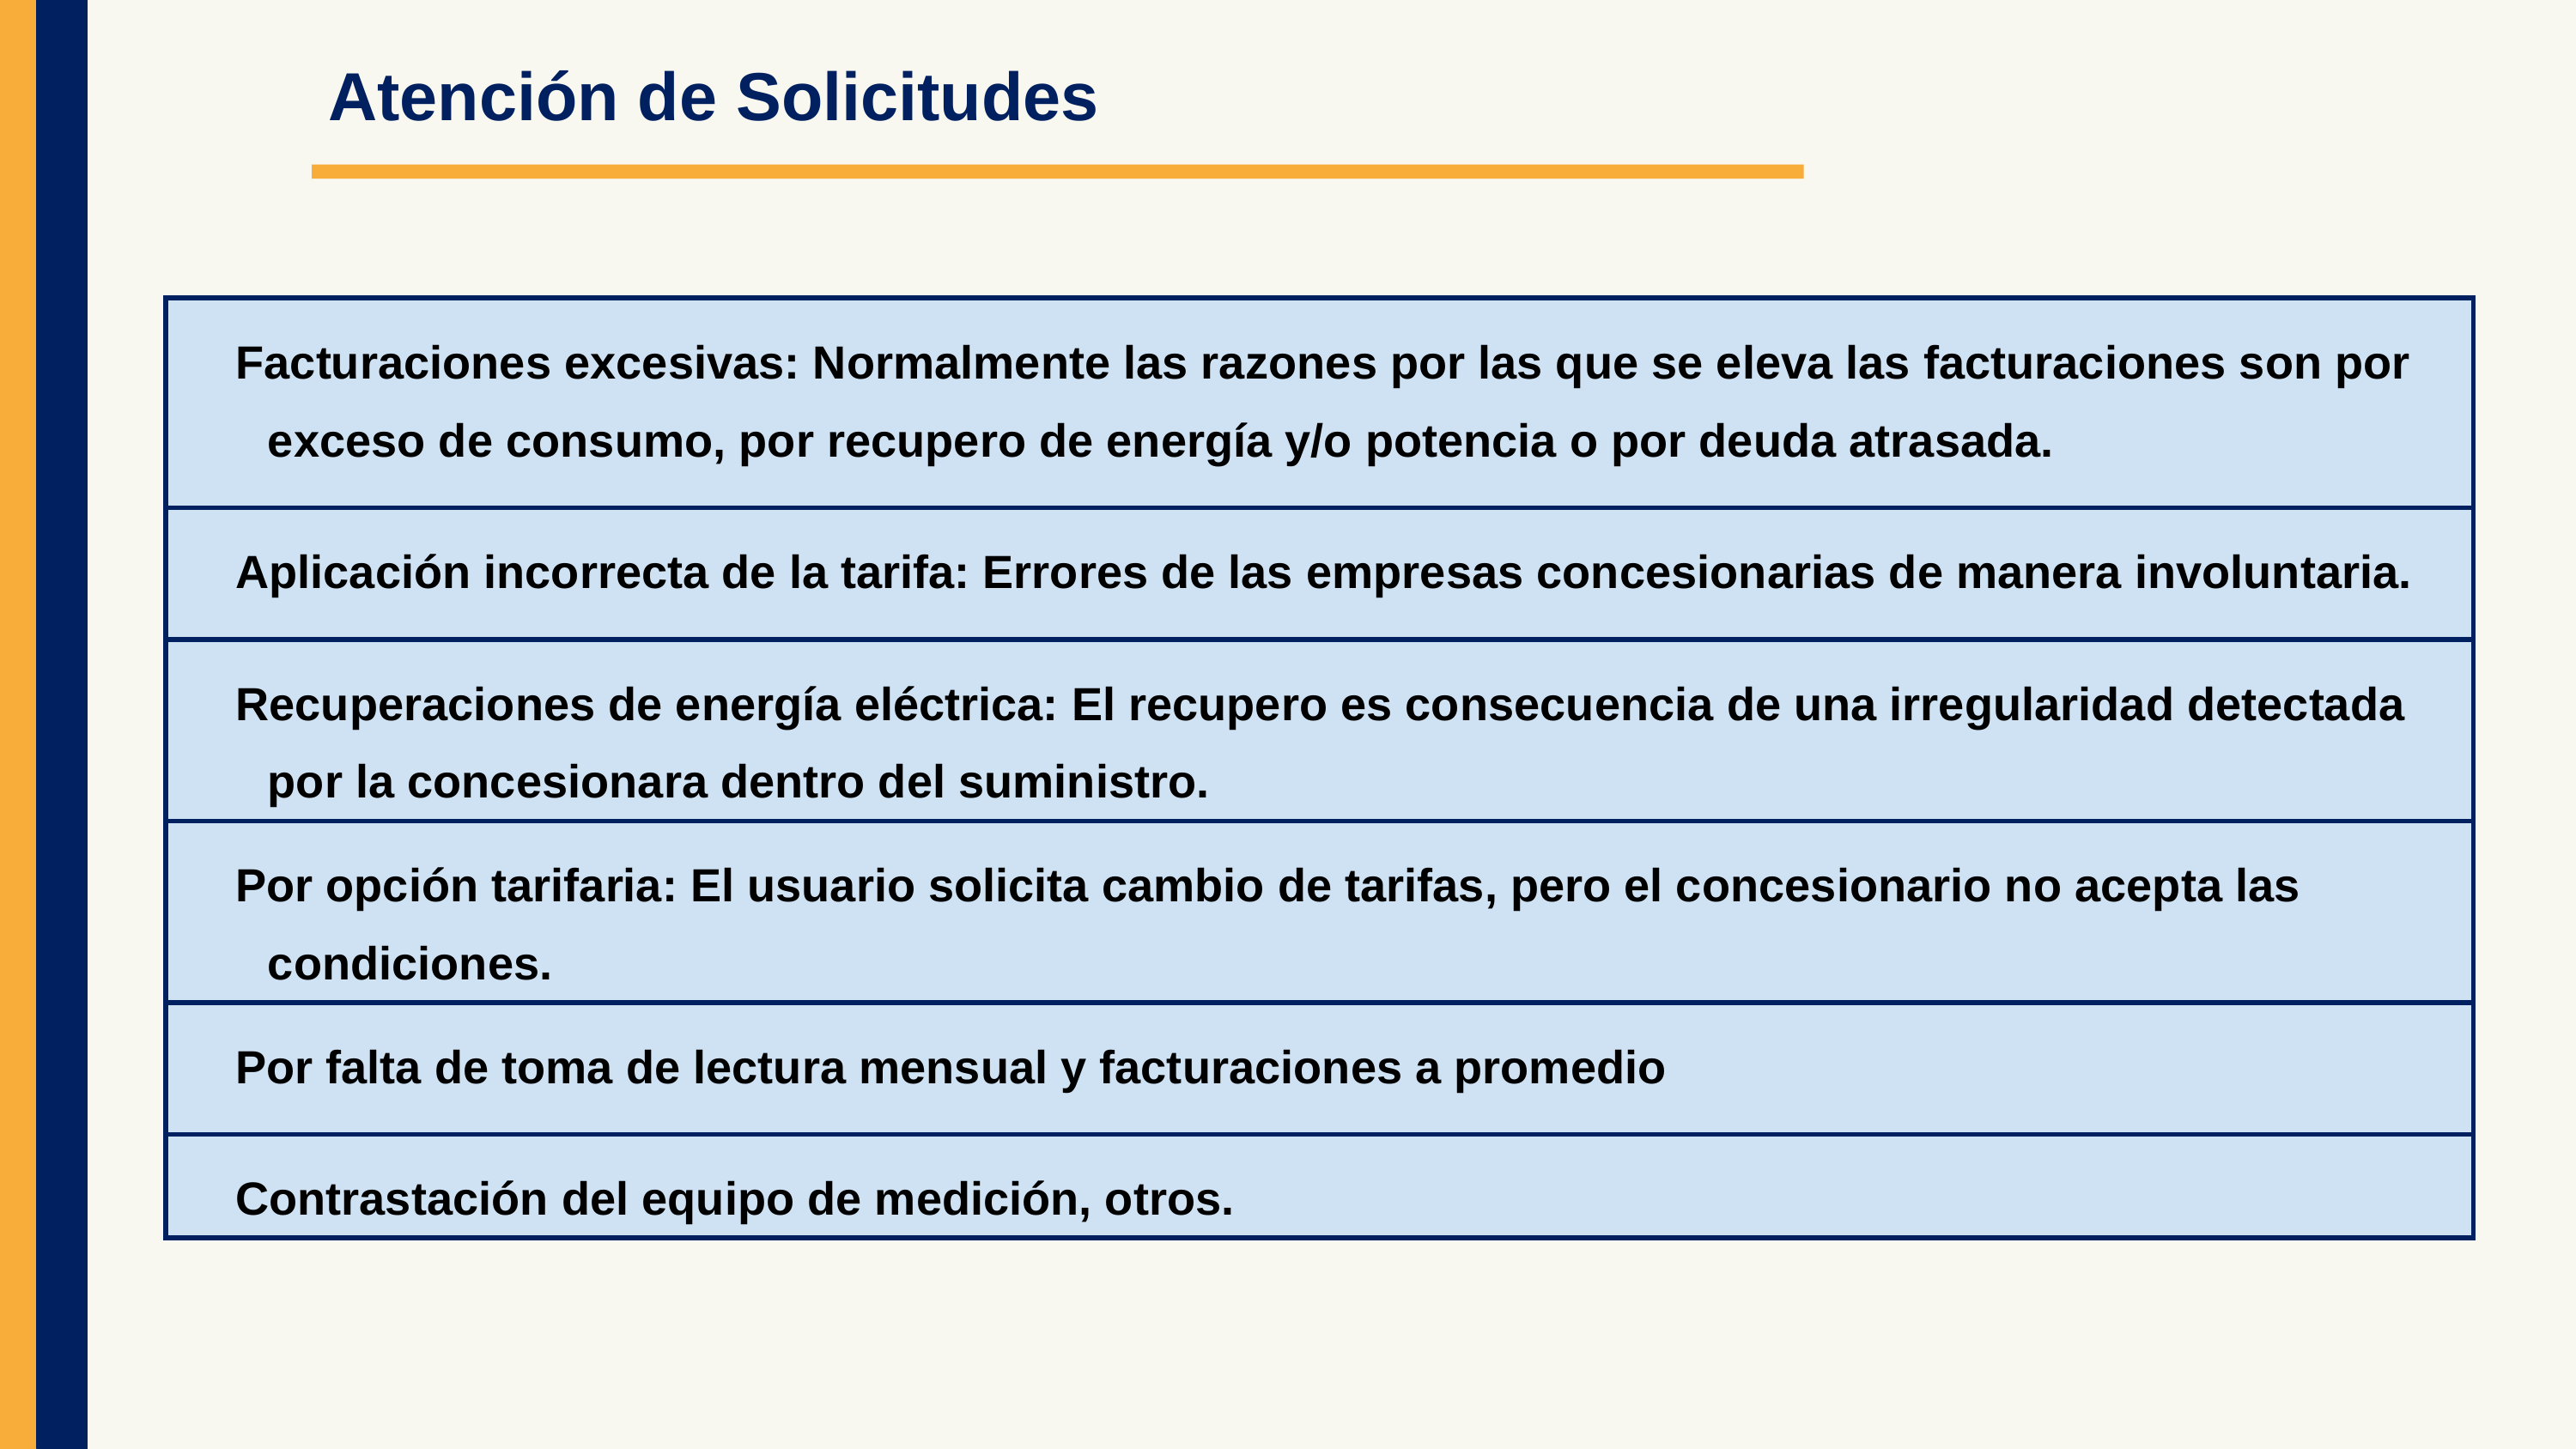

Atención de Solicitudes

| Facturaciones excesivas: Normalmente las razones por las que se eleva las facturaciones son por exceso de consumo, por recupero de energía y/o potencia o por deuda atrasada. |
| --- |
| Aplicación incorrecta de la tarifa: Errores de las empresas concesionarias de manera involuntaria. |
| Recuperaciones de energía eléctrica: El recupero es consecuencia de una irregularidad detectada por la concesionara dentro del suministro. |
| Por opción tarifaria: El usuario solicita cambio de tarifas, pero el concesionario no acepta las condiciones. |
| Por falta de toma de lectura mensual y facturaciones a promedio |
| Contrastación del equipo de medición, otros. |